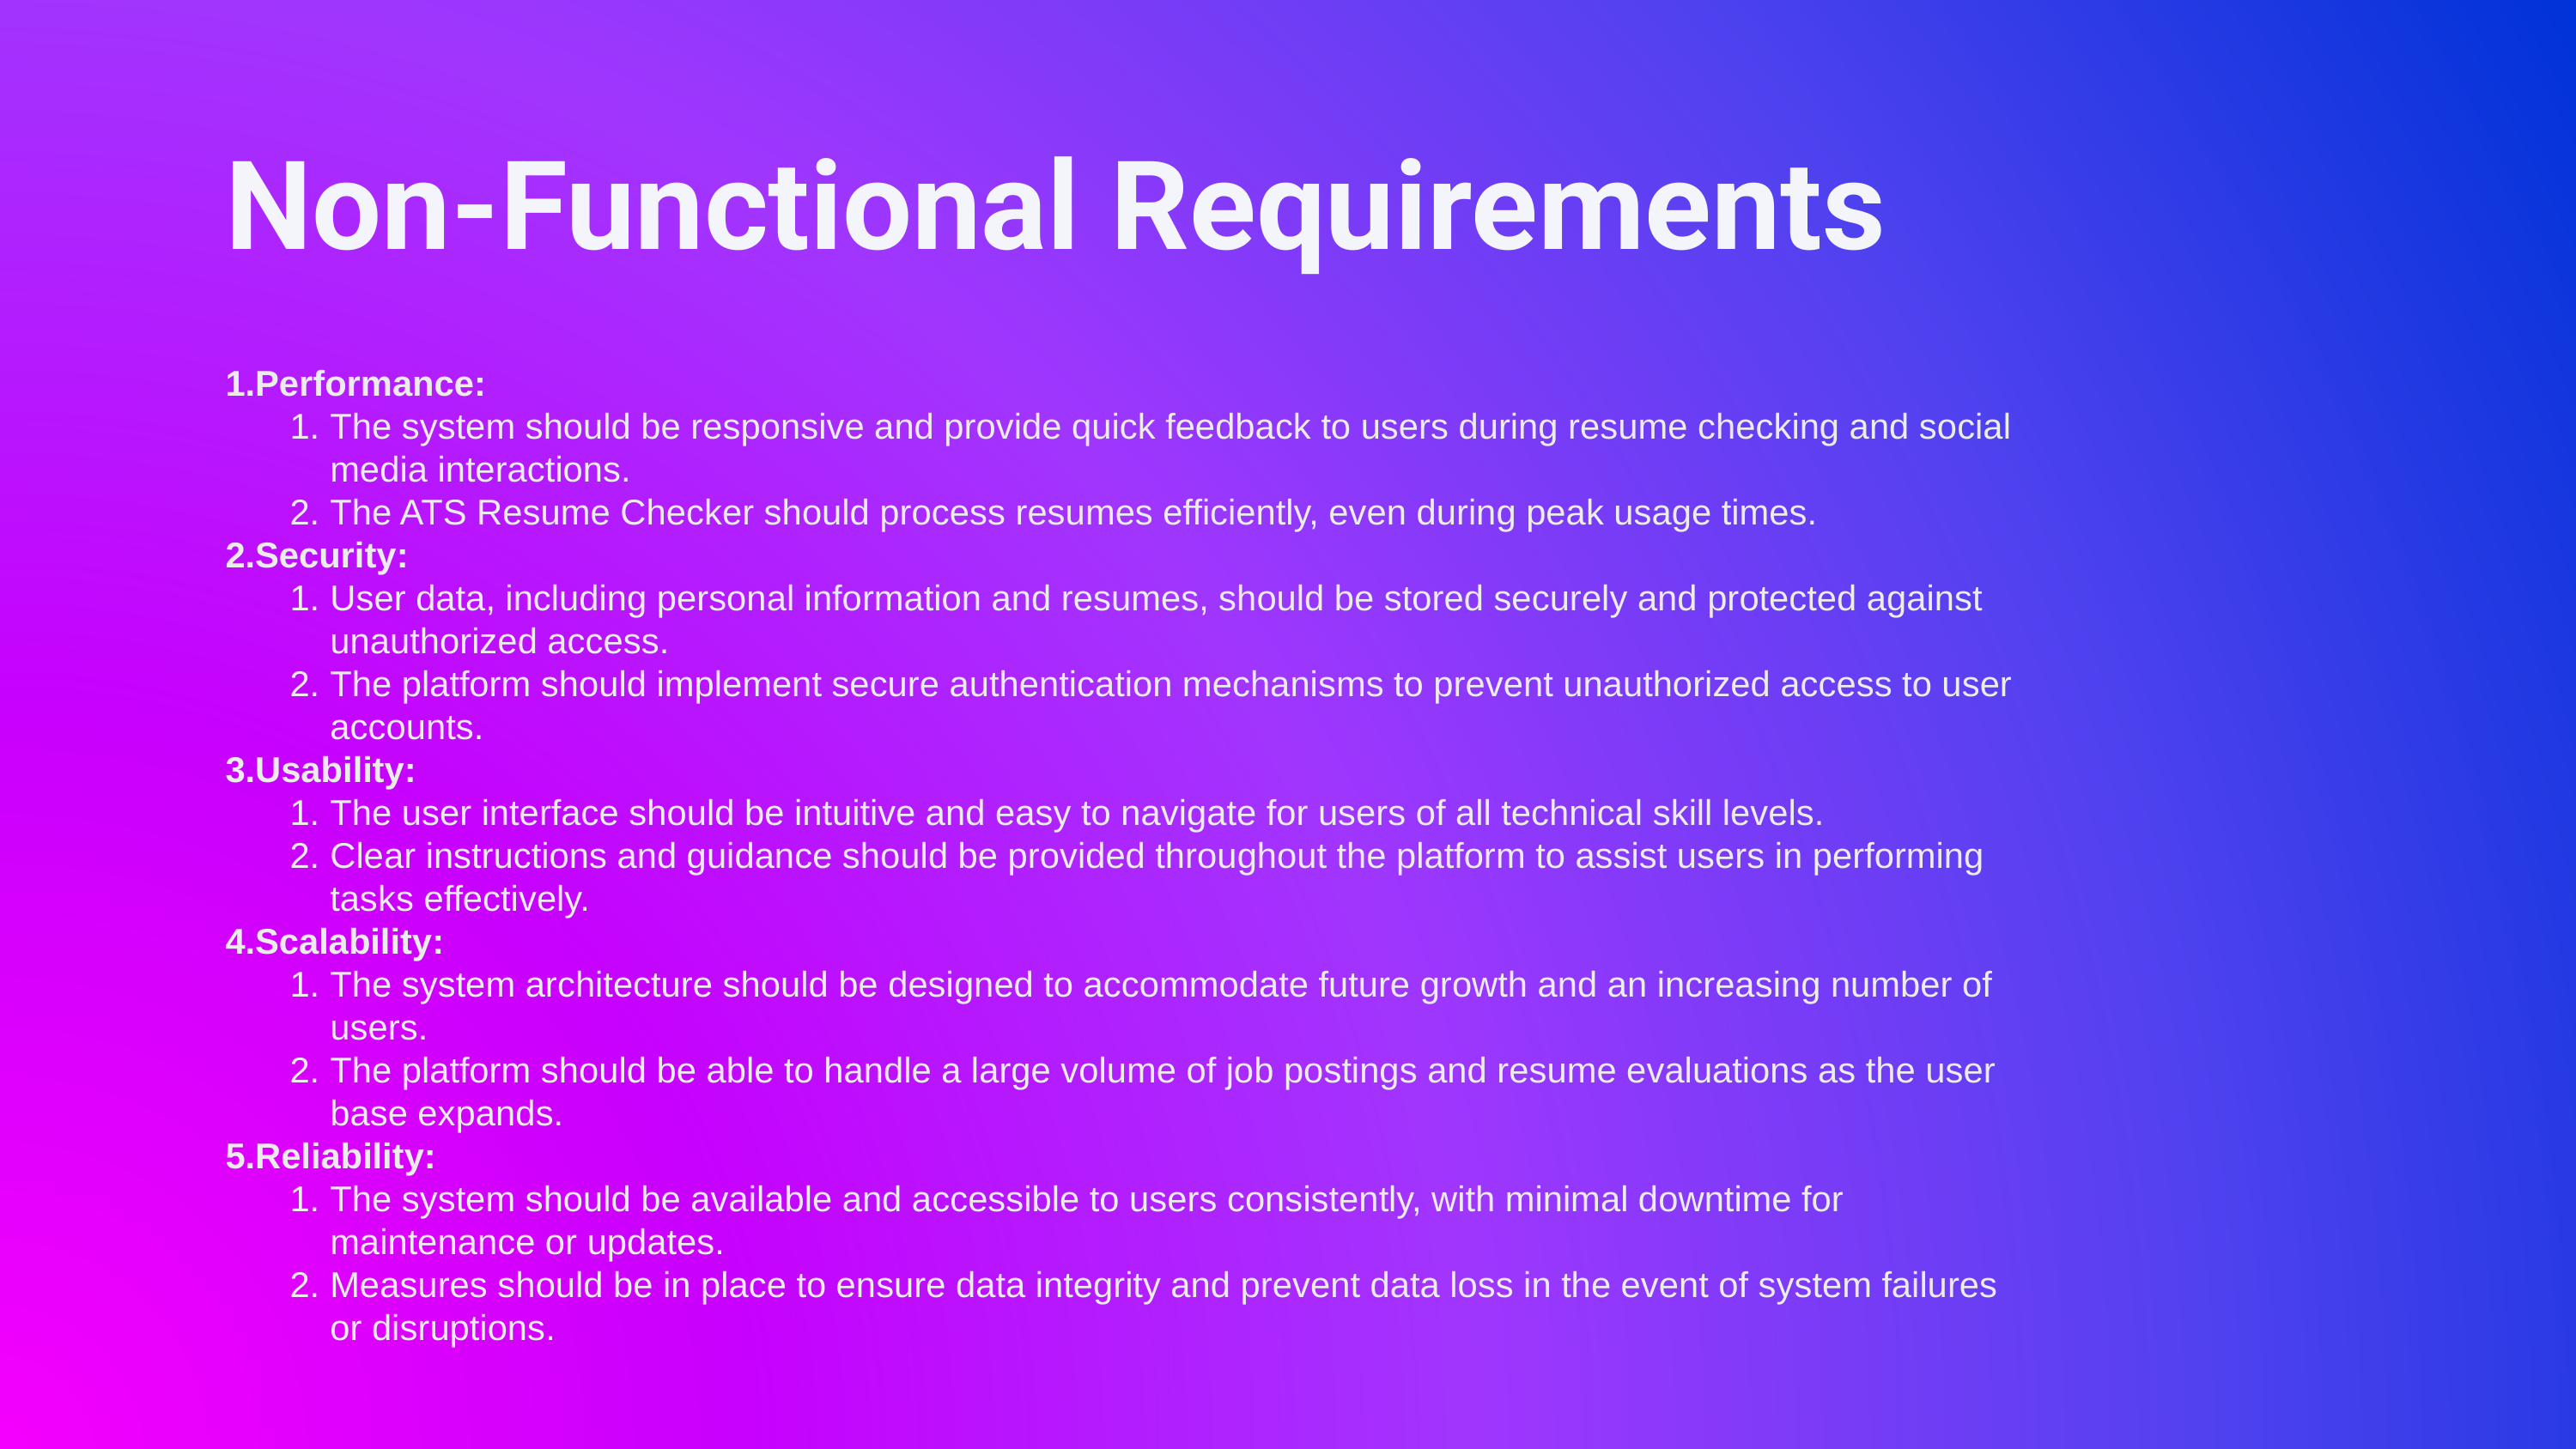

# Non-Functional Requirements
Performance:
The system should be responsive and provide quick feedback to users during resume checking and social media interactions.
The ATS Resume Checker should process resumes efficiently, even during peak usage times.
Security:
User data, including personal information and resumes, should be stored securely and protected against unauthorized access.
The platform should implement secure authentication mechanisms to prevent unauthorized access to user accounts.
Usability:
The user interface should be intuitive and easy to navigate for users of all technical skill levels.
Clear instructions and guidance should be provided throughout the platform to assist users in performing tasks effectively.
Scalability:
The system architecture should be designed to accommodate future growth and an increasing number of users.
The platform should be able to handle a large volume of job postings and resume evaluations as the user base expands.
Reliability:
The system should be available and accessible to users consistently, with minimal downtime for maintenance or updates.
Measures should be in place to ensure data integrity and prevent data loss in the event of system failures or disruptions.